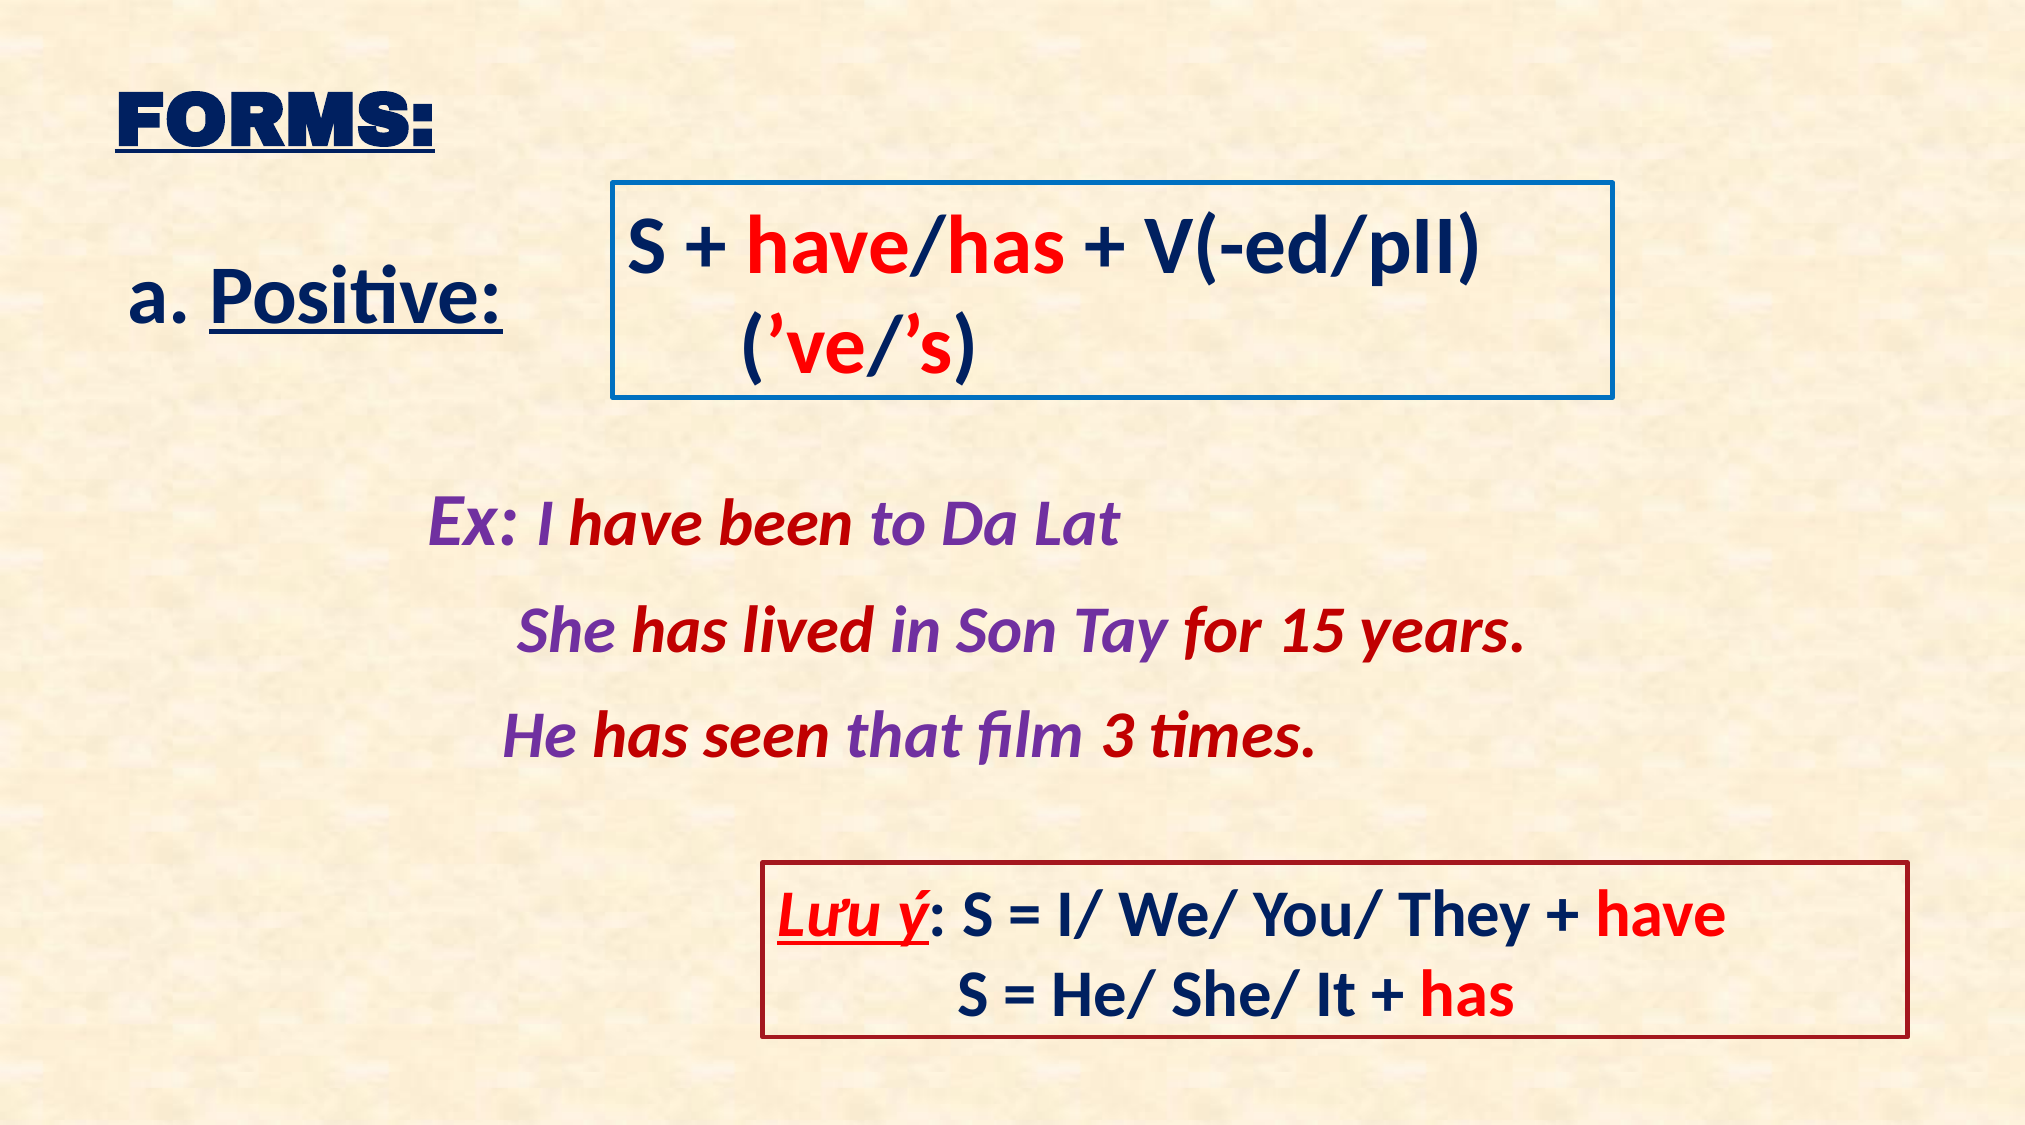

FORMS:
S + have/has + V(-ed/pII)
      (’ve/’s)
a. Positive:
Ex: I have been to Da Lat
      She has lived in Son Tay for 15 years.
     He has seen that film 3 times.
Lưu ý: S = I/ We/ You/ They + have
            S = He/ She/ It + has